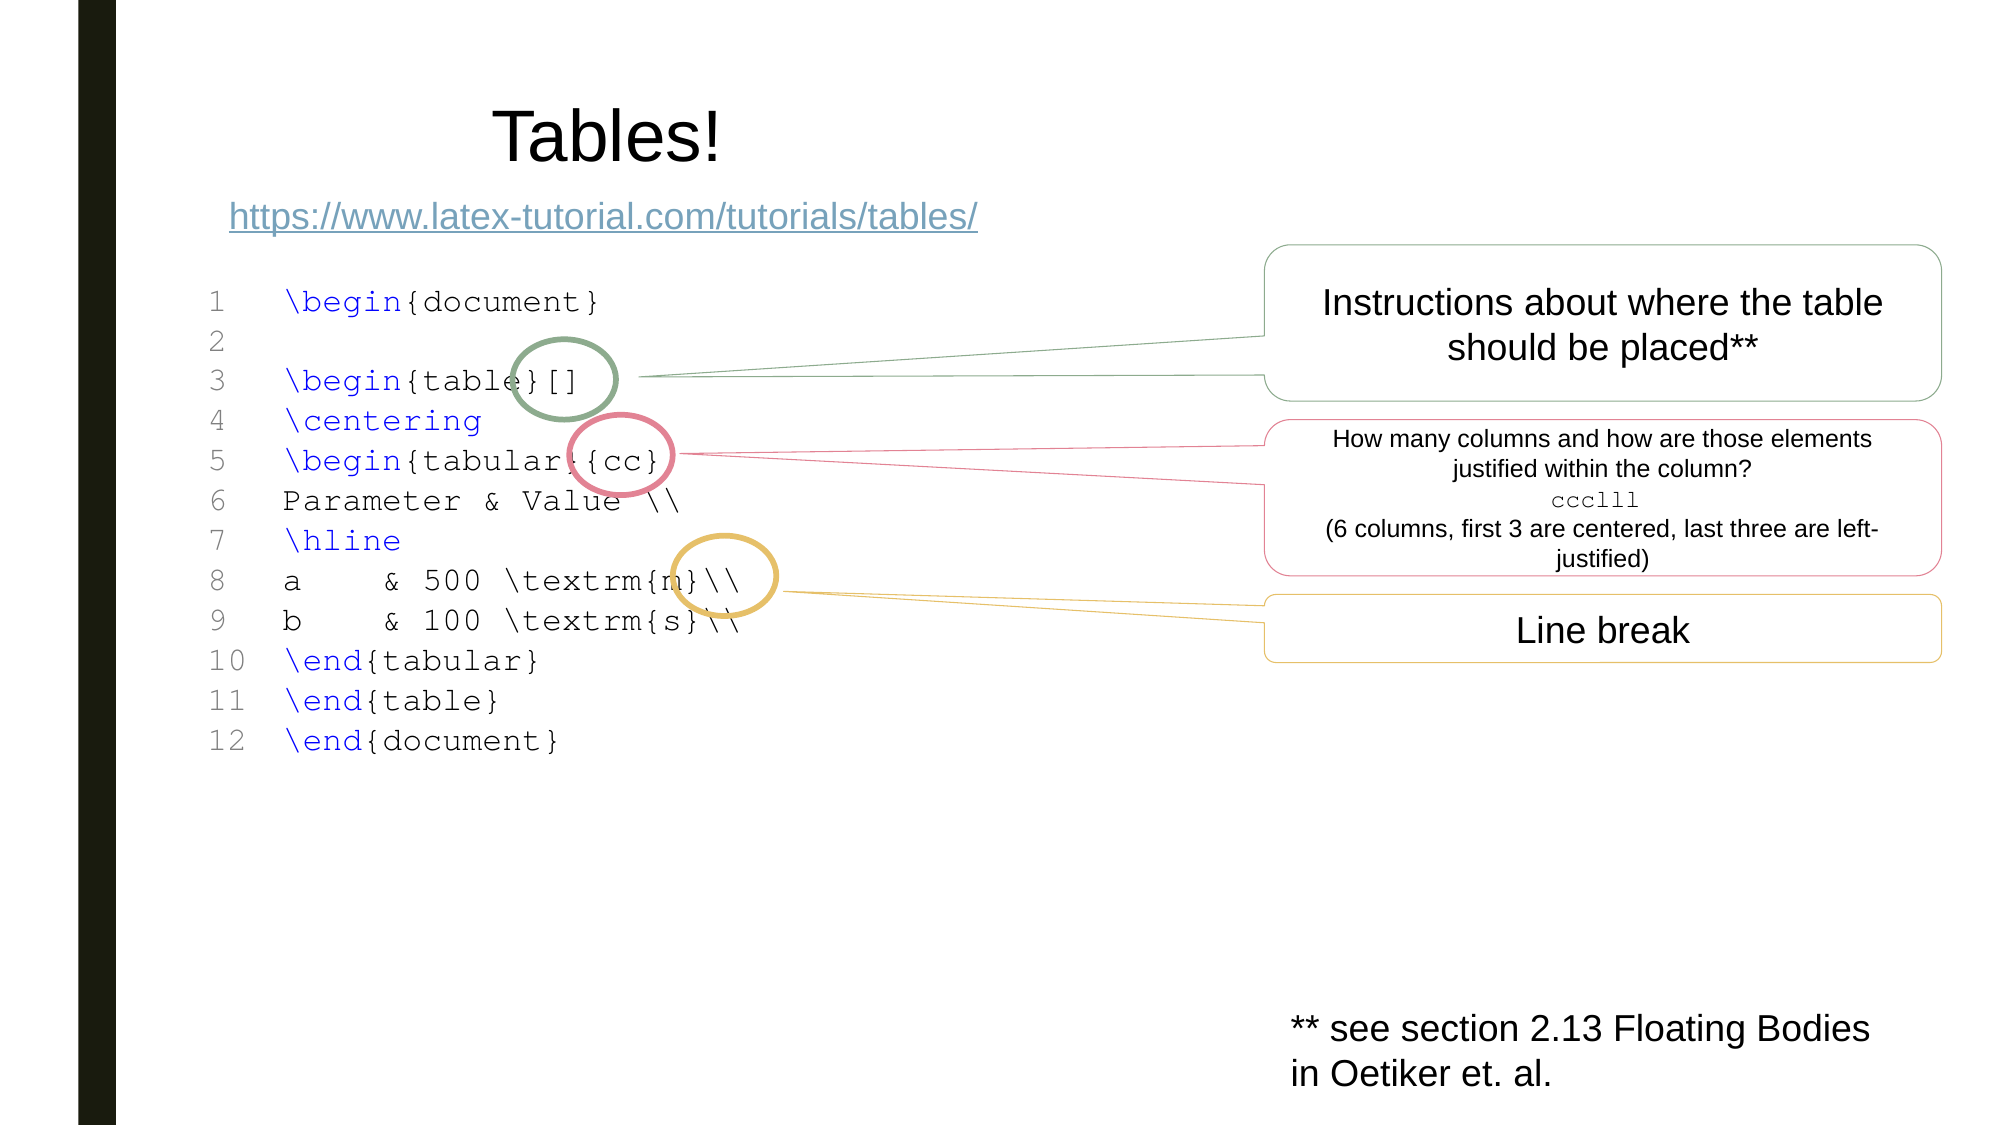

Tables!
https://www.latex-tutorial.com/tutorials/tables/
Instructions about where the table should be placed**
1
2
3
4
5
6
7
8
9
10
11
12
\begin{document}

\begin{table}[]
\centering
\begin{tabular}{cc}
Parameter & Value \\
\hline
a    & 500 \textrm{m}\\
b    & 100 \textrm{s}\\
\end{tabular}
\end{table}
\end{document}

How many columns and how are those elements justified within the column?
ccclll
(6 columns, first 3 are centered, last three are left-justified)

Line break
** see section 2.13 Floating Bodies
in Oetiker et. al.